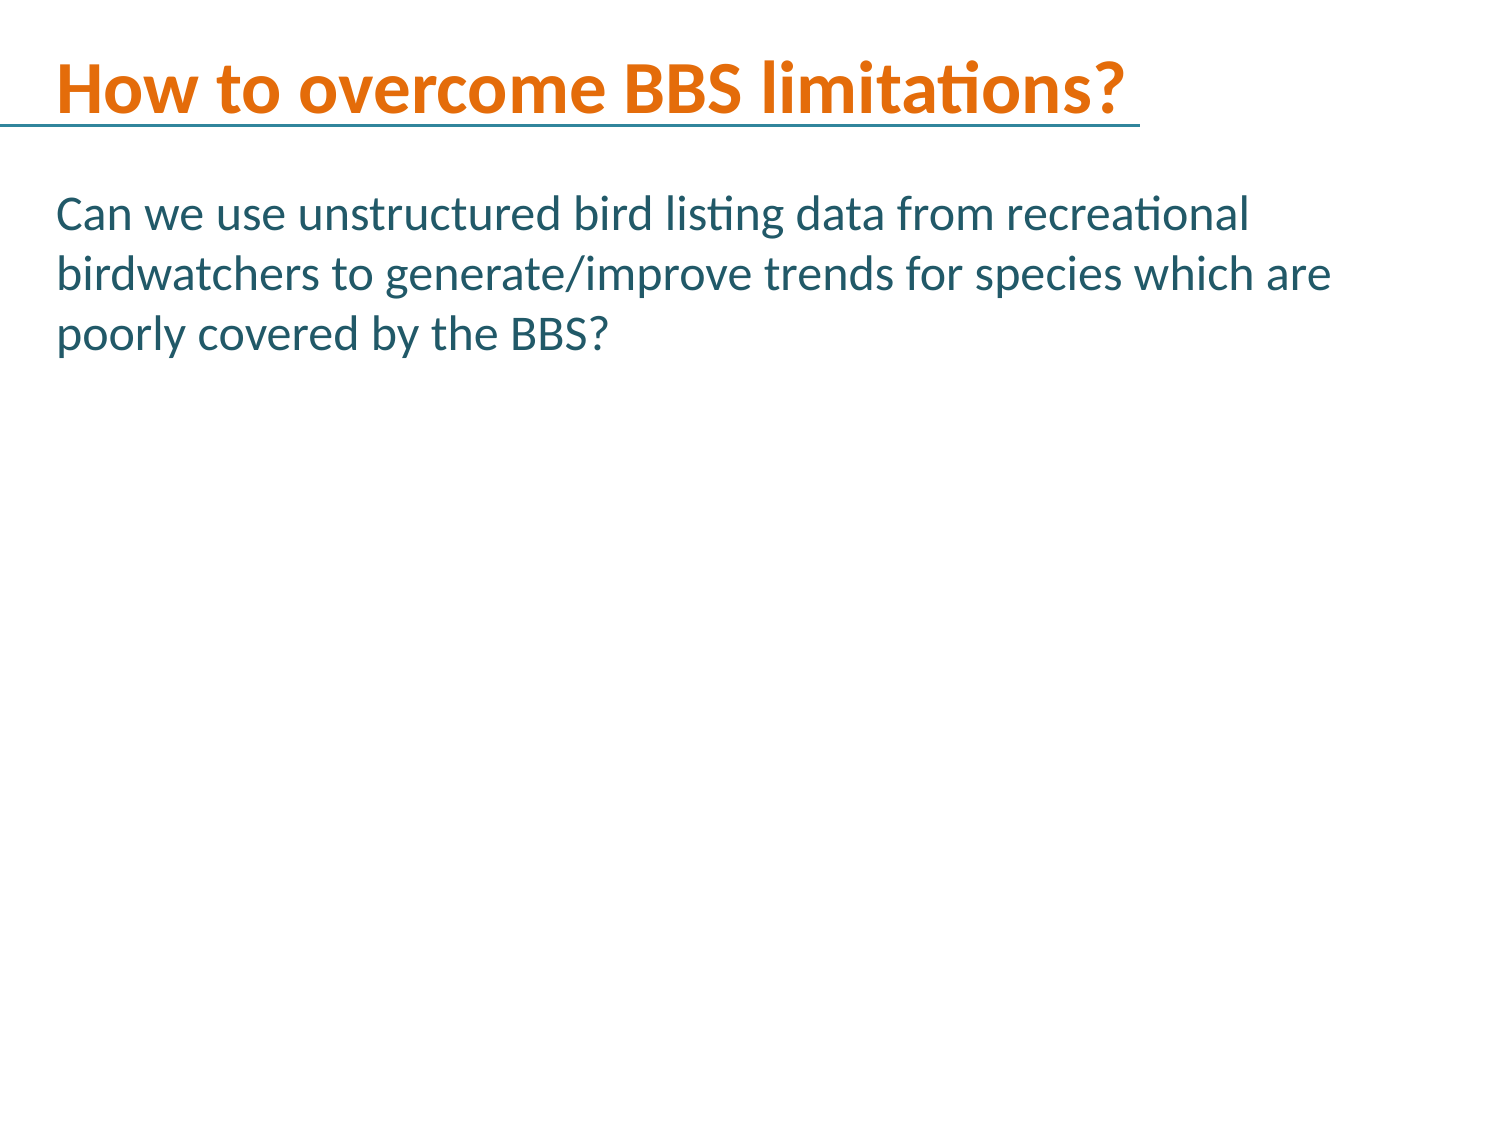

How to overcome BBS limitations?
Can we use unstructured bird listing data from recreational birdwatchers to generate/improve trends for species which are poorly covered by the BBS?